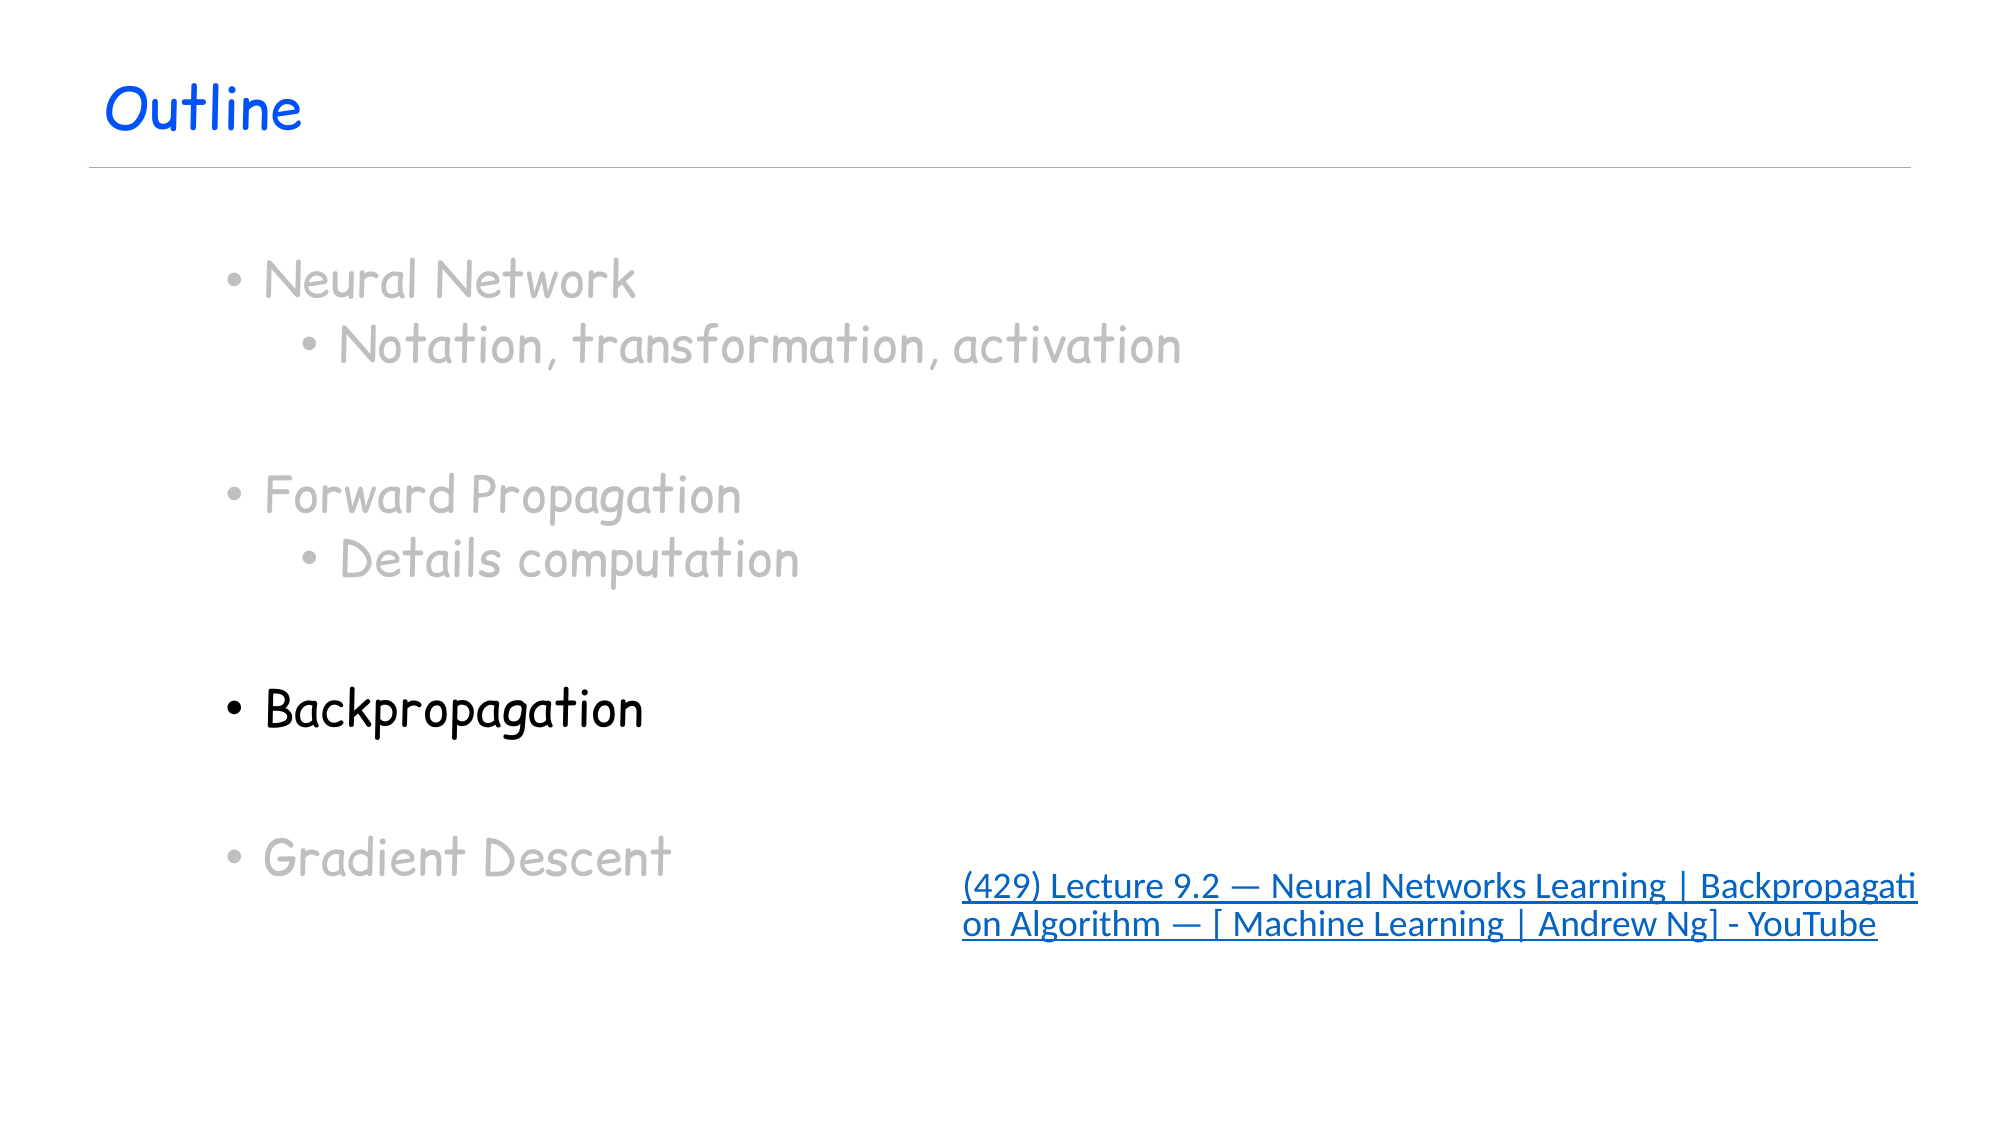

# Outline
Neural Network
Notation, transformation, activation

Forward Propagation
Details computation

Backpropagation

Gradient Descent

(429) Lecture 9.2 — Neural Networks Learning | Backpropagation Algorithm — [ Machine Learning | Andrew Ng] - YouTube